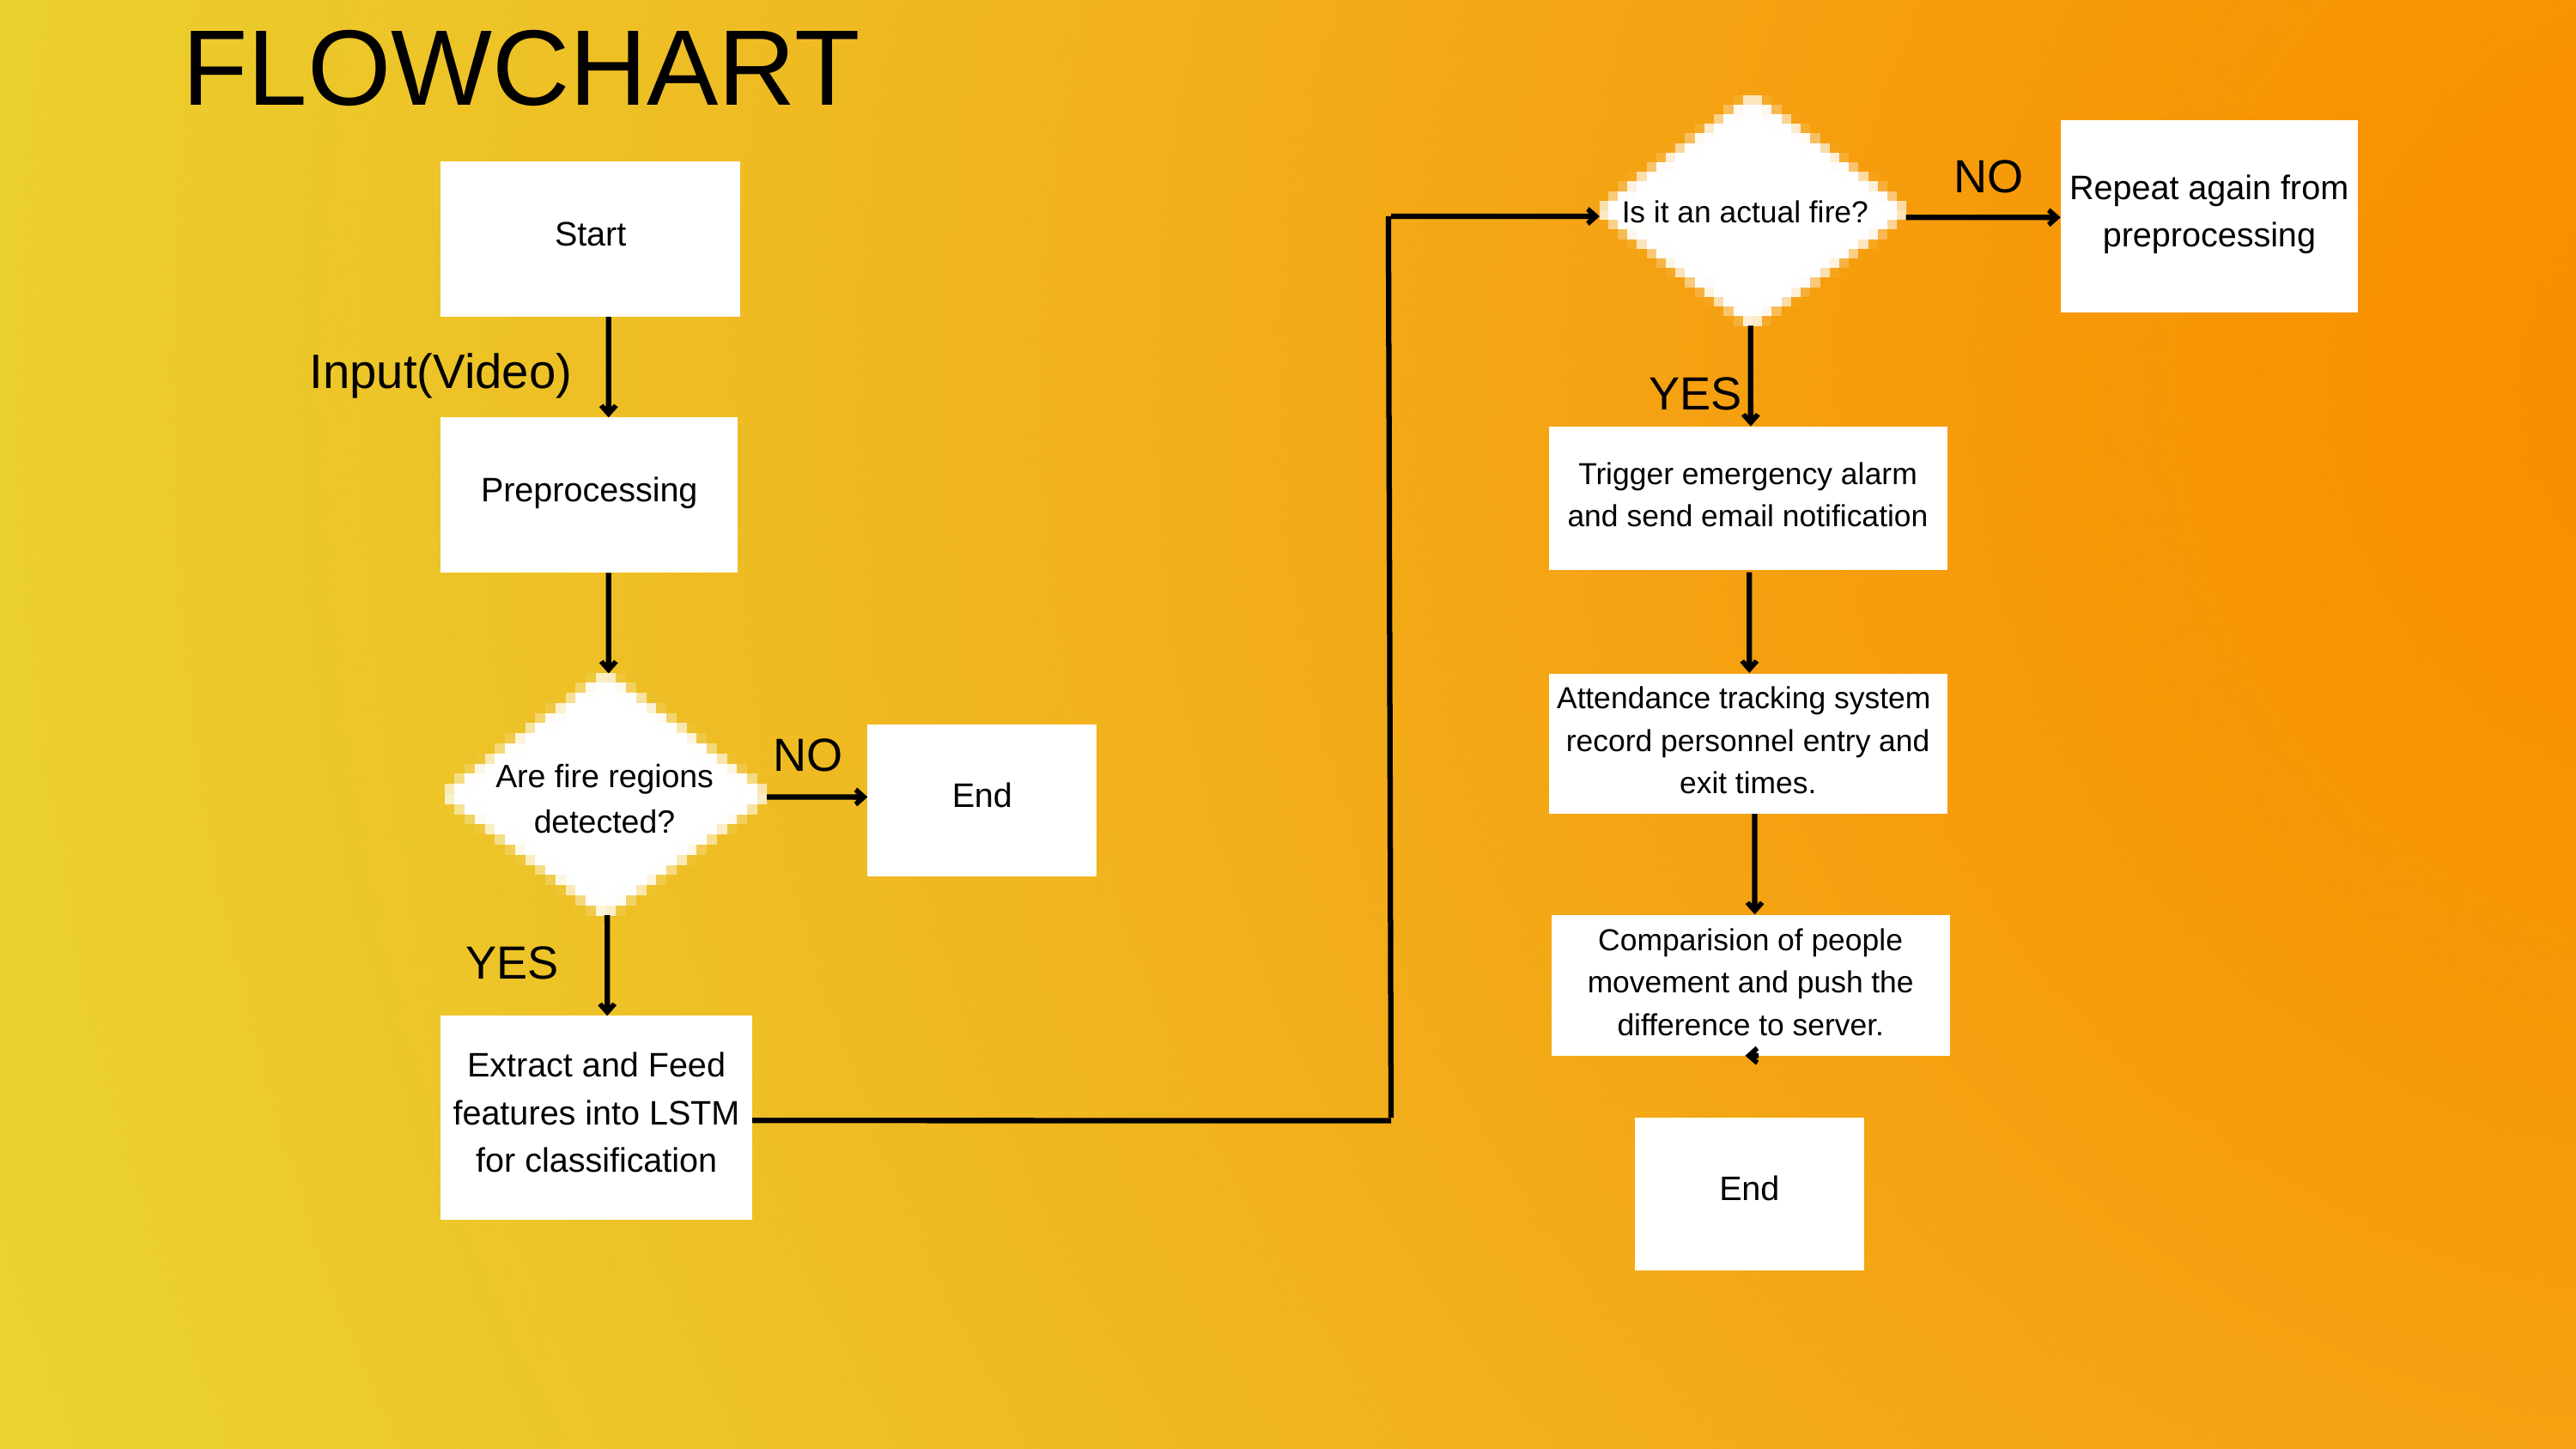

FLOWCHART

Repeat again from preprocessing
NO

Start
Is it an actual fire?

Input(Video)
YES

Preprocessing

Trigger emergency alarm and send email notification

Attendance tracking system  record personnel entry and exit times.

NO

End
Are fire regions detected?

Comparision of people movement and push the difference to server.
YES

Extract and Feed features into LSTM for classification

End